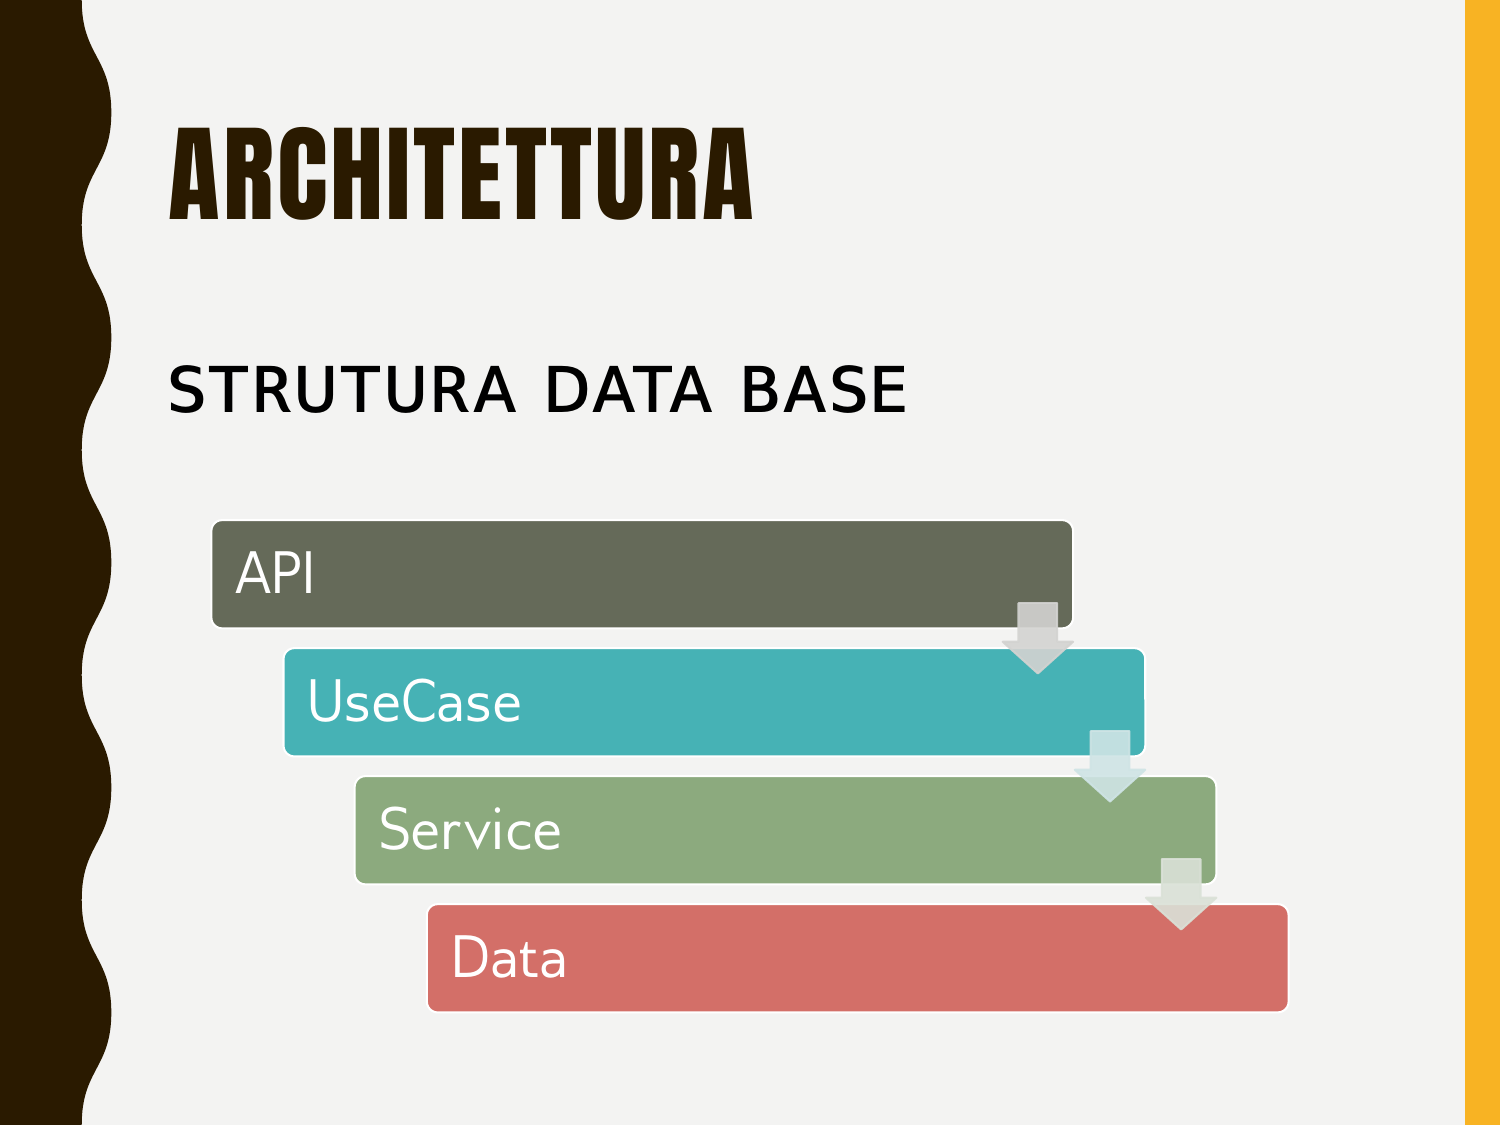

# Architettura
Strutura data base
API
UseCase
Service
Data